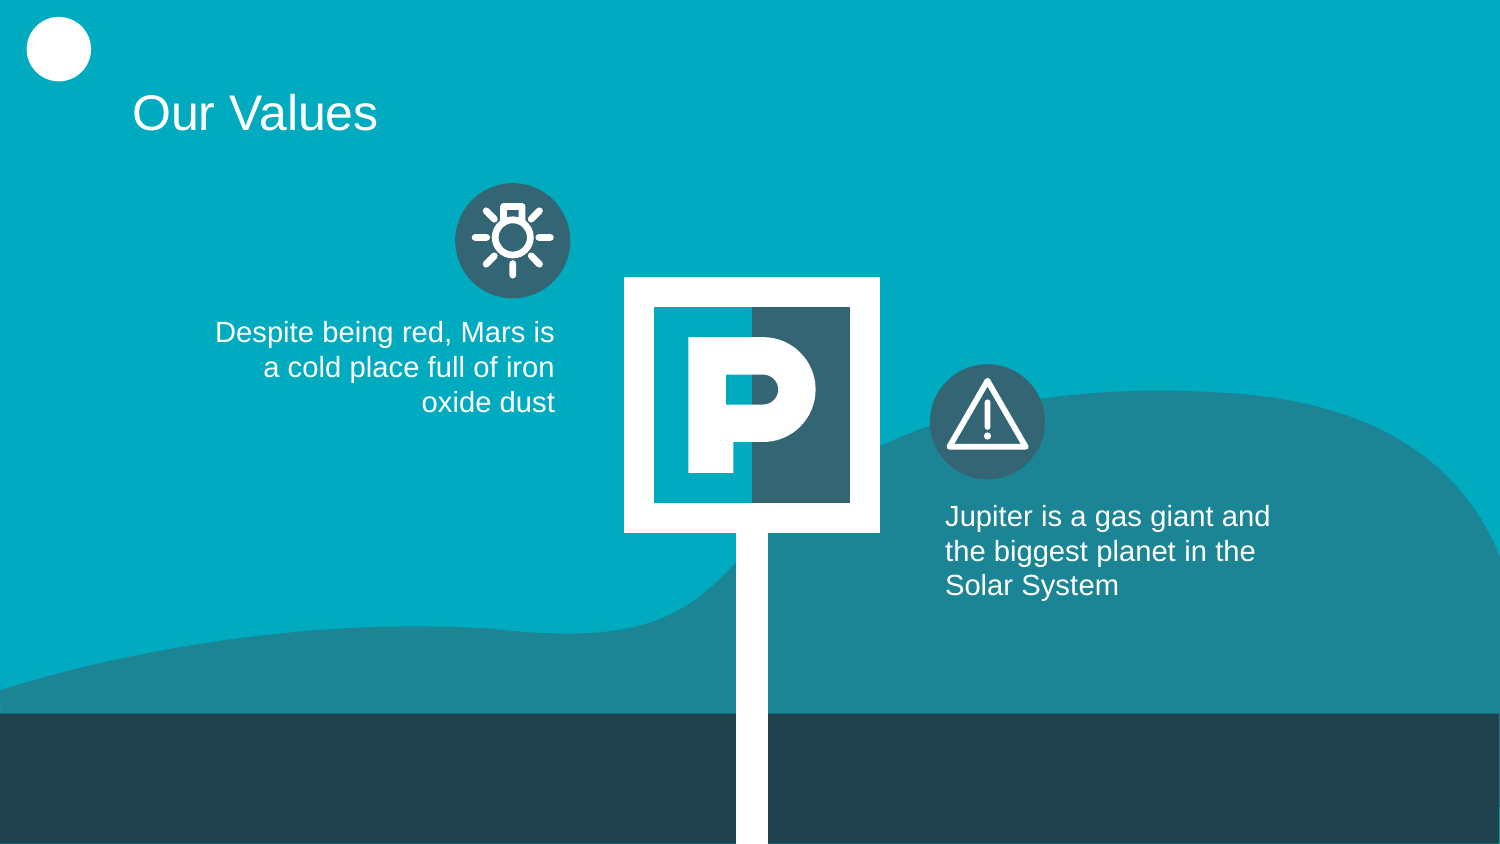

# Our Values

Despite being red, Mars is a cold place full of iron oxide dust

Jupiter is a gas giant and the biggest planet in the Solar System